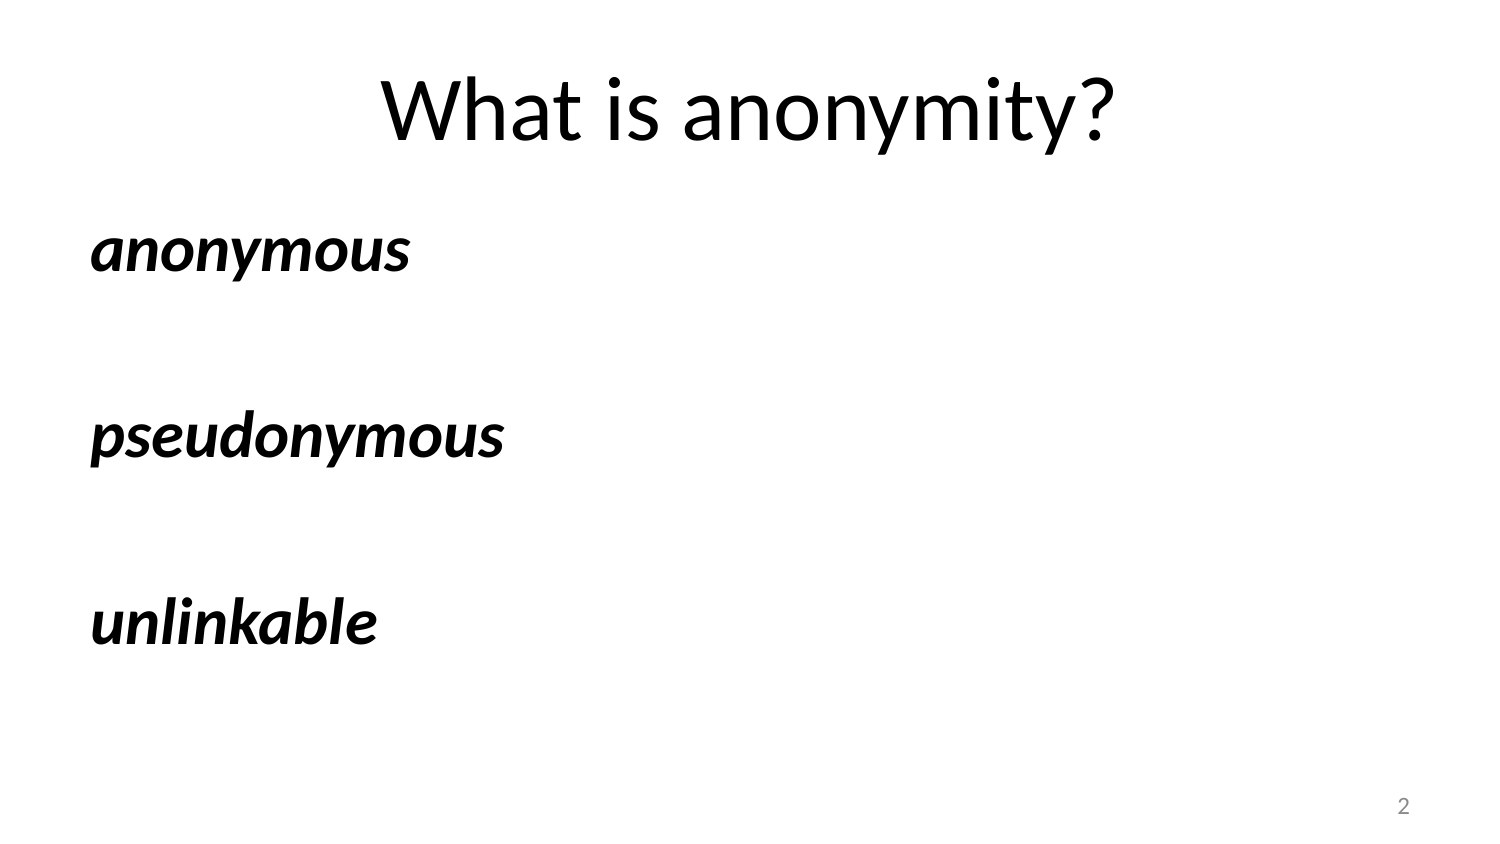

# What is anonymity?
anonymous

pseudonymous

unlinkable
2